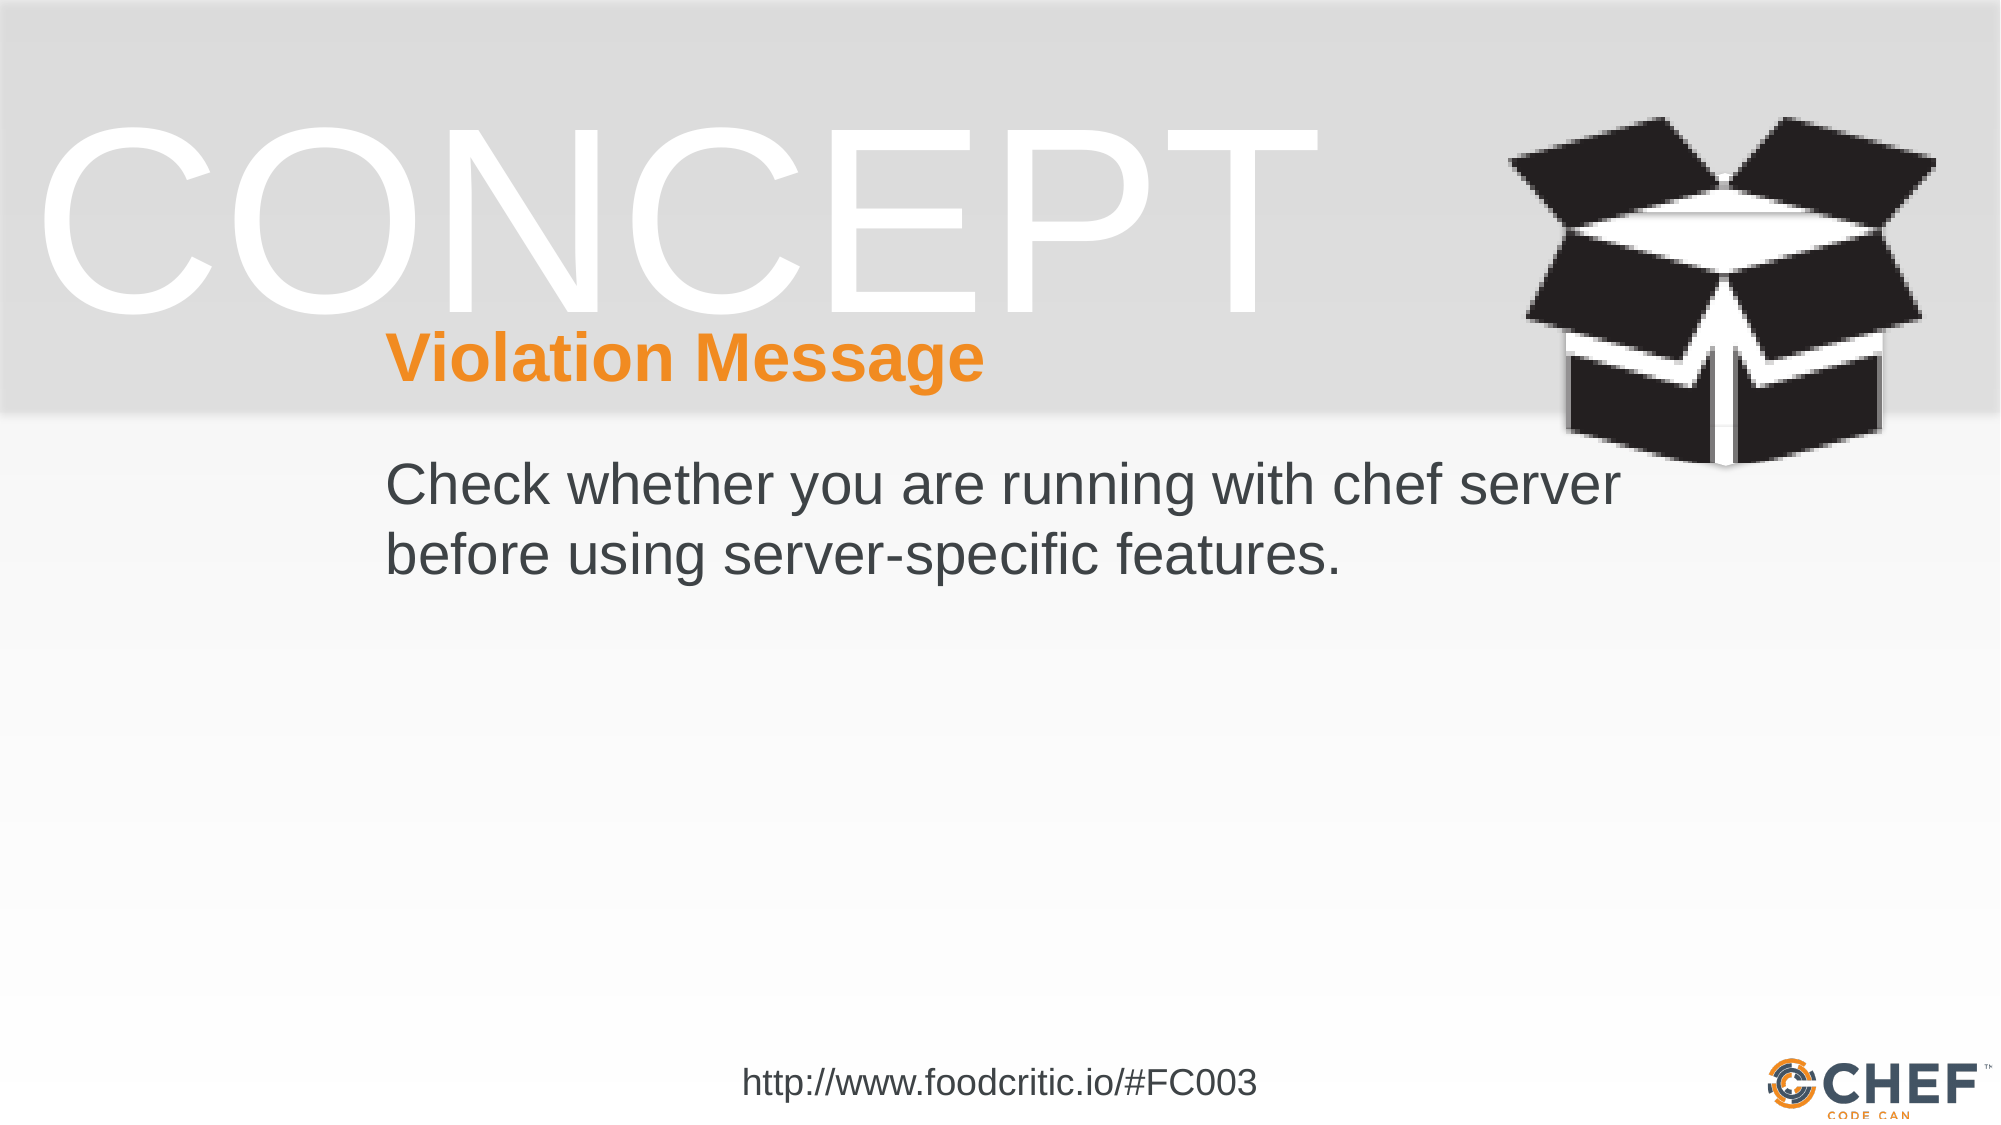

# Violation Message
Check whether you are running with chef server before using server-specific features.
http://www.foodcritic.io/#FC003